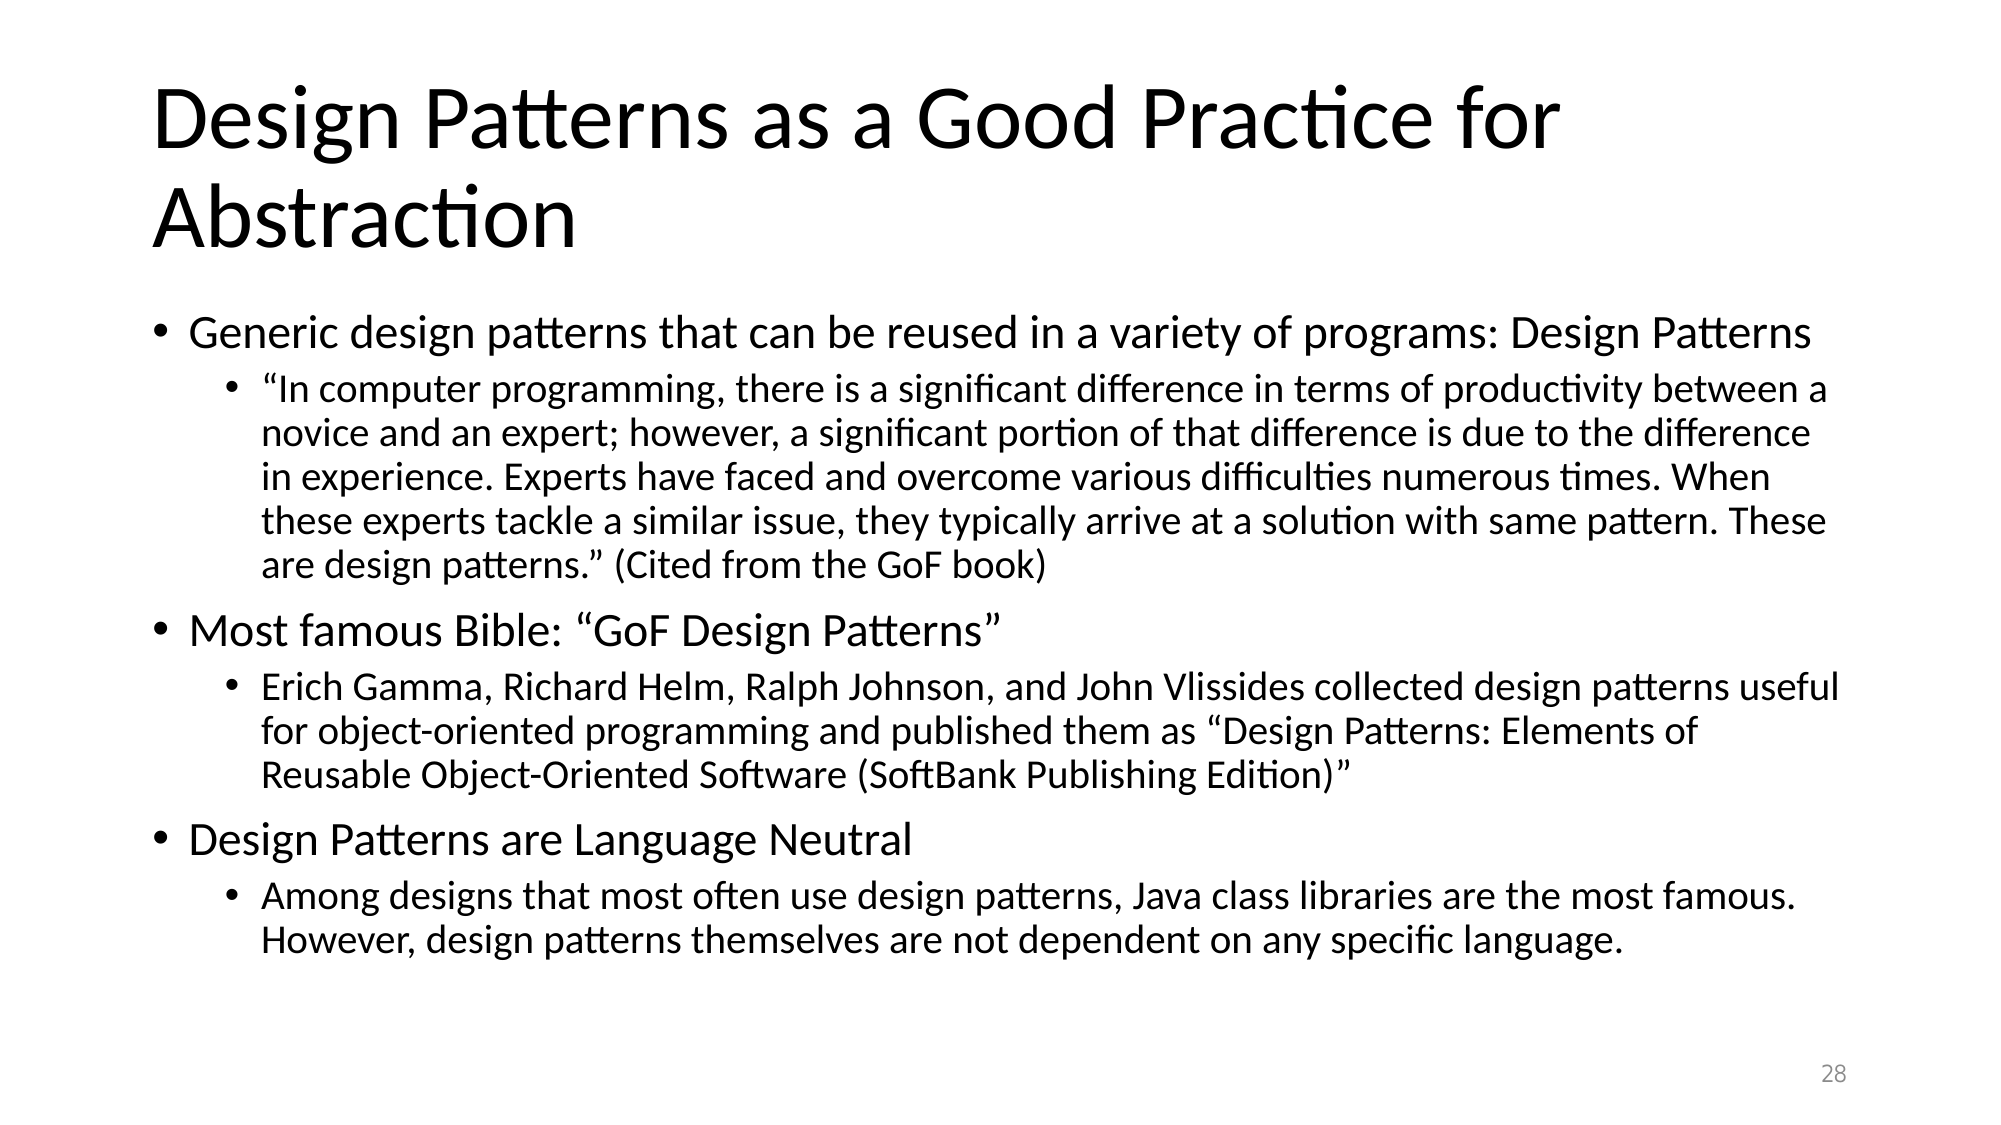

# Design Patterns as a Good Practice for Abstraction
Generic design patterns that can be reused in a variety of programs: Design Patterns
“In computer programming, there is a significant difference in terms of productivity between a novice and an expert; however, a significant portion of that difference is due to the difference in experience. Experts have faced and overcome various difficulties numerous times. When these experts tackle a similar issue, they typically arrive at a solution with same pattern. These are design patterns.” (Cited from the GoF book)
Most famous Bible: “GoF Design Patterns”
Erich Gamma, Richard Helm, Ralph Johnson, and John Vlissides collected design patterns useful for object-oriented programming and published them as “Design Patterns: Elements of Reusable Object-Oriented Software (SoftBank Publishing Edition)”
Design Patterns are Language Neutral
Among designs that most often use design patterns, Java class libraries are the most famous. However, design patterns themselves are not dependent on any specific language.

28